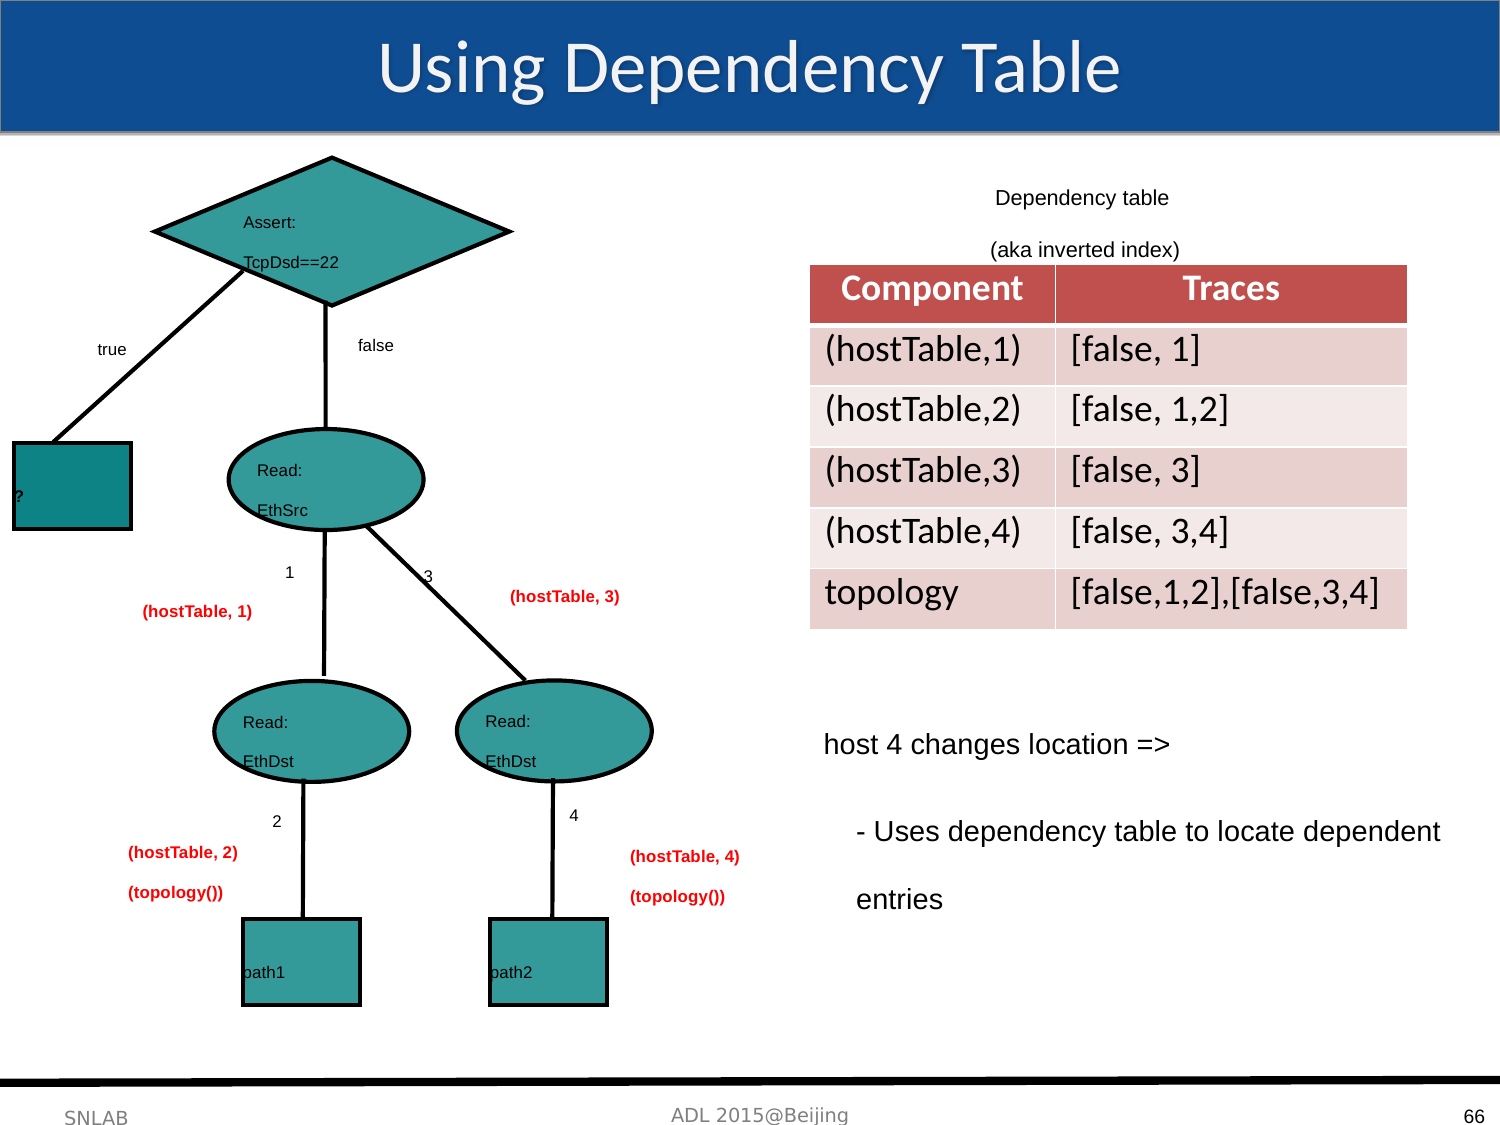

Using Dependency Table
Dependency table
(aka inverted index)
Assert:
TcpDsd==22
| Component | Traces |
| --- | --- |
| (hostTable,1) | [false, 1] |
| (hostTable,2) | [false, 1,2] |
| (hostTable,3) | [false, 3] |
| (hostTable,4) | [false, 3,4] |
| topology | [false,1,2],[false,3,4] |

false
true
Read:
EthSrc
?

1
3
(hostTable, 3)
(hostTable, 1)
Read:
EthDst
Read:
EthDst
host 4 changes location =>
- Uses dependency table to locate dependent entries

4
2
(hostTable, 2)
(topology())
(hostTable, 4)
(topology())
path2
path1
66